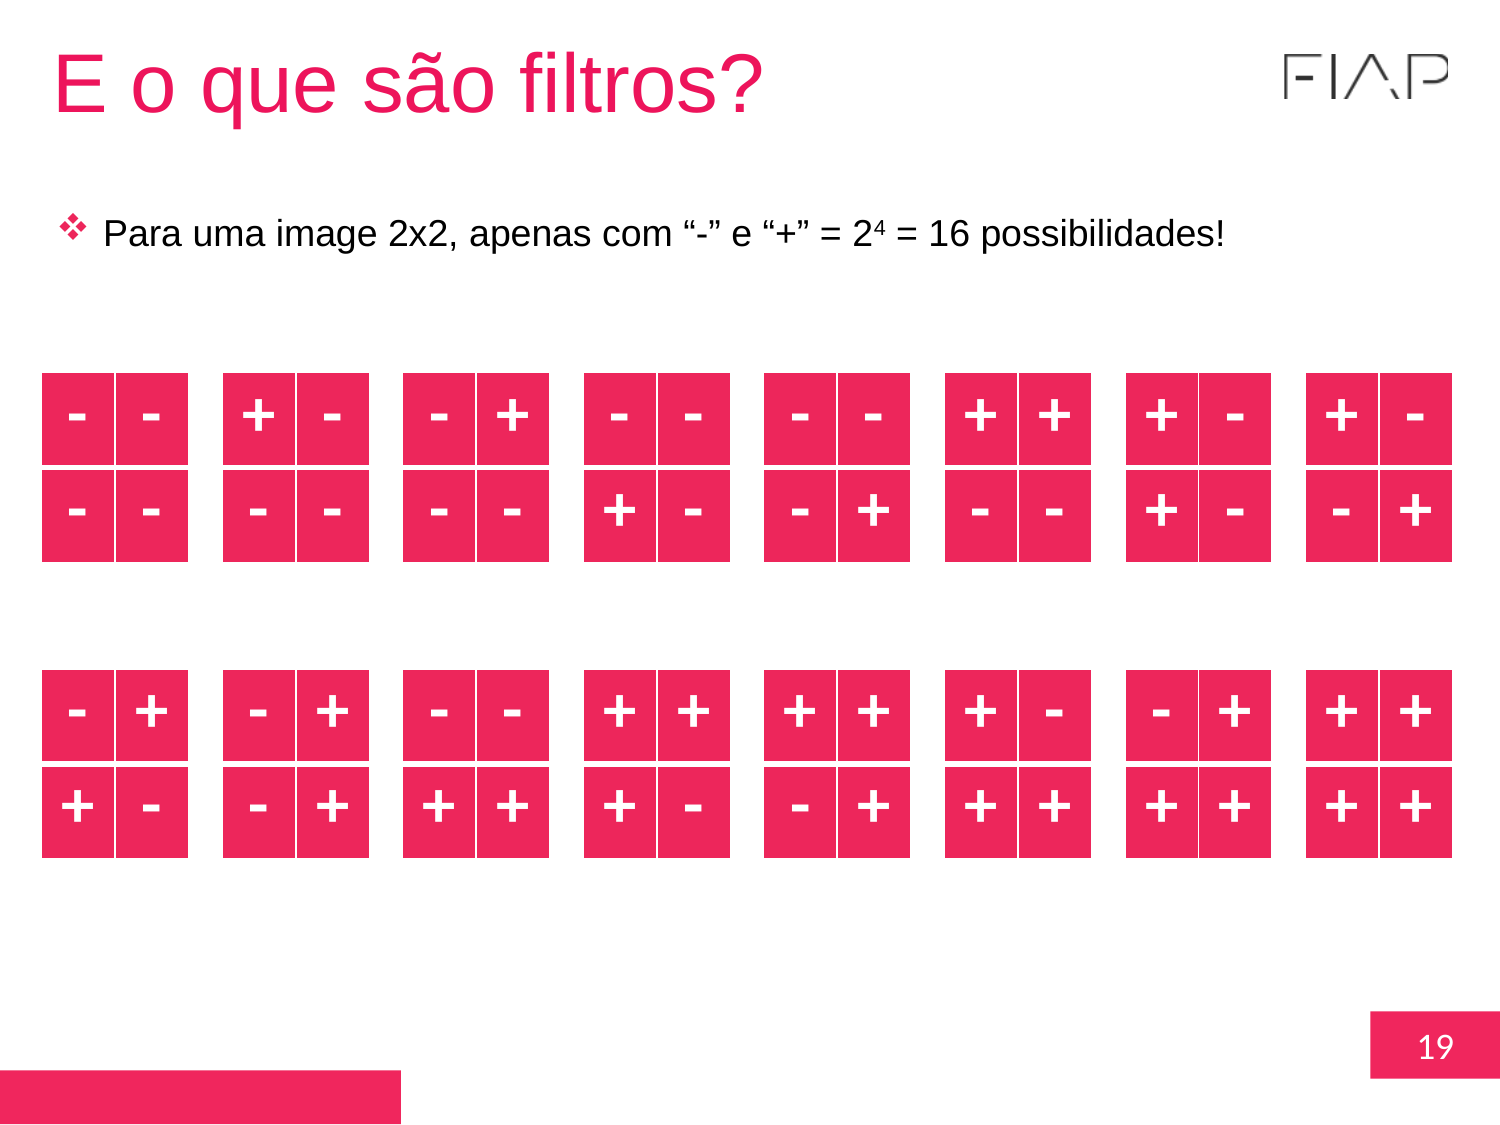

E o que são filtros?
Para uma image 2x2, apenas com “-” e “+” = 24 = 16 possibilidades!
| - | - |
| --- | --- |
| - | - |
| + | - |
| --- | --- |
| - | - |
| - | + |
| --- | --- |
| - | - |
| - | - |
| --- | --- |
| + | - |
| - | - |
| --- | --- |
| - | + |
| + | + |
| --- | --- |
| - | - |
| + | - |
| --- | --- |
| + | - |
| + | - |
| --- | --- |
| - | + |
| - | + |
| --- | --- |
| + | - |
| - | + |
| --- | --- |
| - | + |
| - | - |
| --- | --- |
| + | + |
| + | + |
| --- | --- |
| + | - |
| + | + |
| --- | --- |
| - | + |
| + | - |
| --- | --- |
| + | + |
| - | + |
| --- | --- |
| + | + |
| + | + |
| --- | --- |
| + | + |